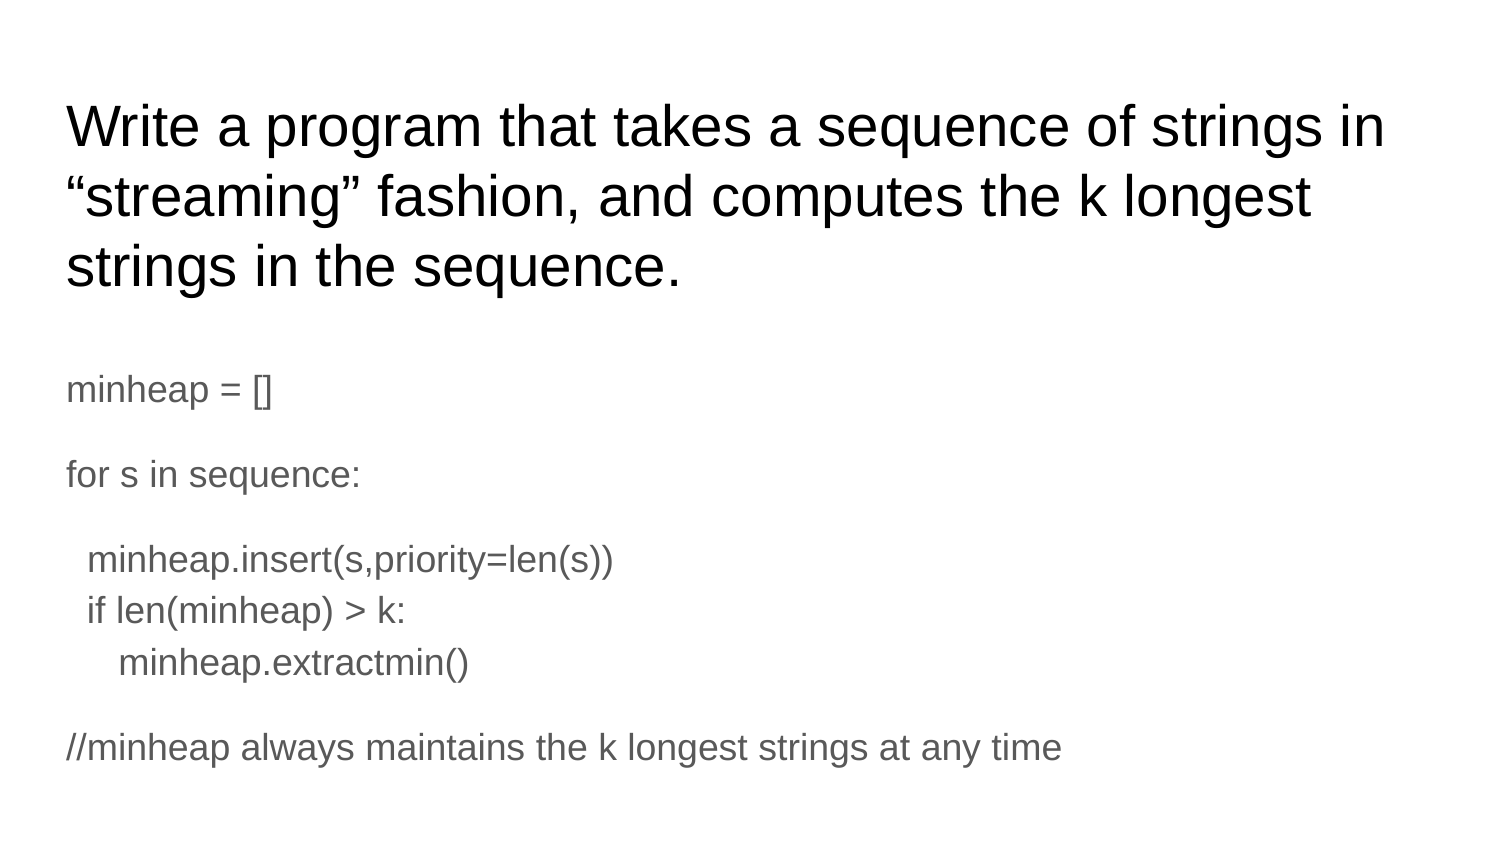

# Write a program that takes a sequence of strings in “streaming” fashion, and computes the k longest strings in the sequence.
minheap = []
for s in sequence:
  minheap.insert(s,priority=len(s))
  if len(minheap) > k:
     minheap.extractmin()
//minheap always maintains the k longest strings at any time